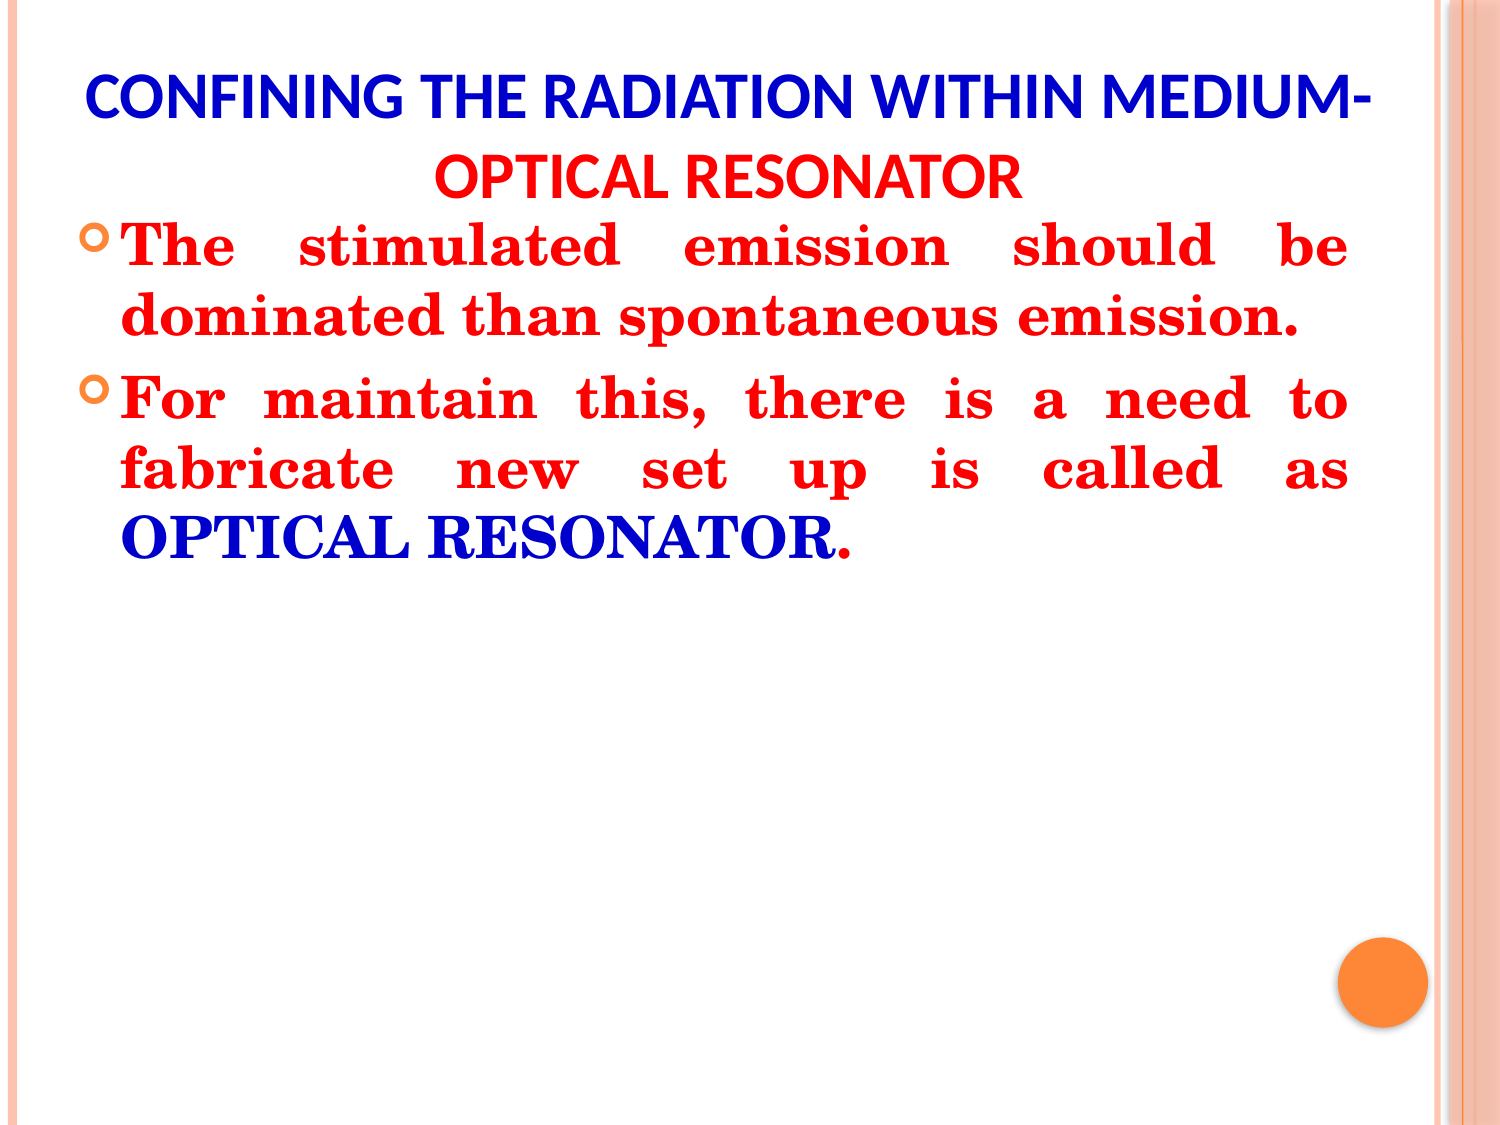

# Confining the radiation within medium-Optical Resonator
The stimulated emission should be dominated than spontaneous emission.
For maintain this, there is a need to fabricate new set up is called as OPTICAL RESONATOR.